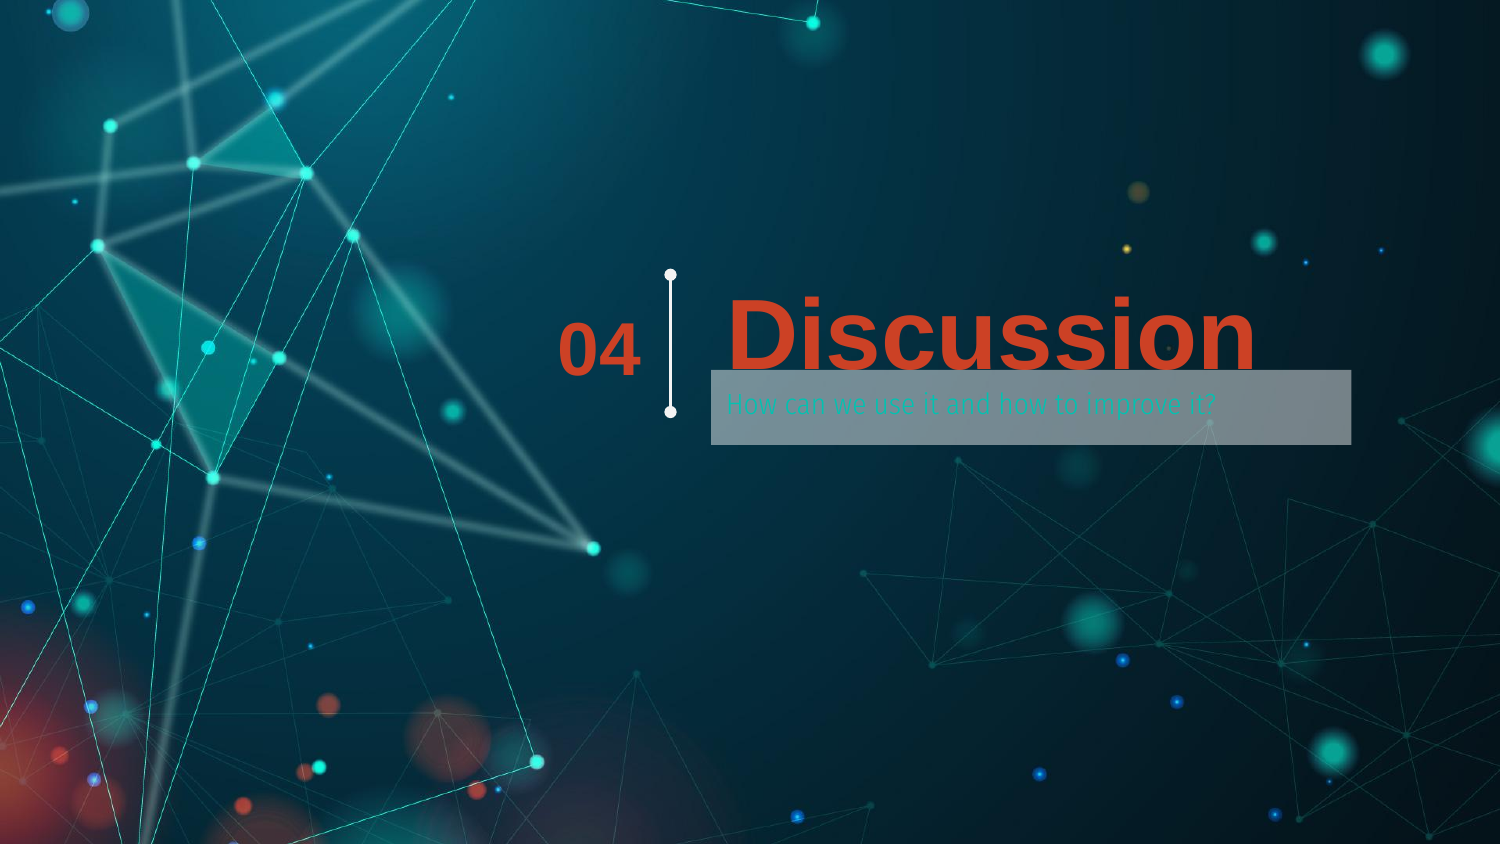

# Discussion
04
How can we use it and how to improve it?